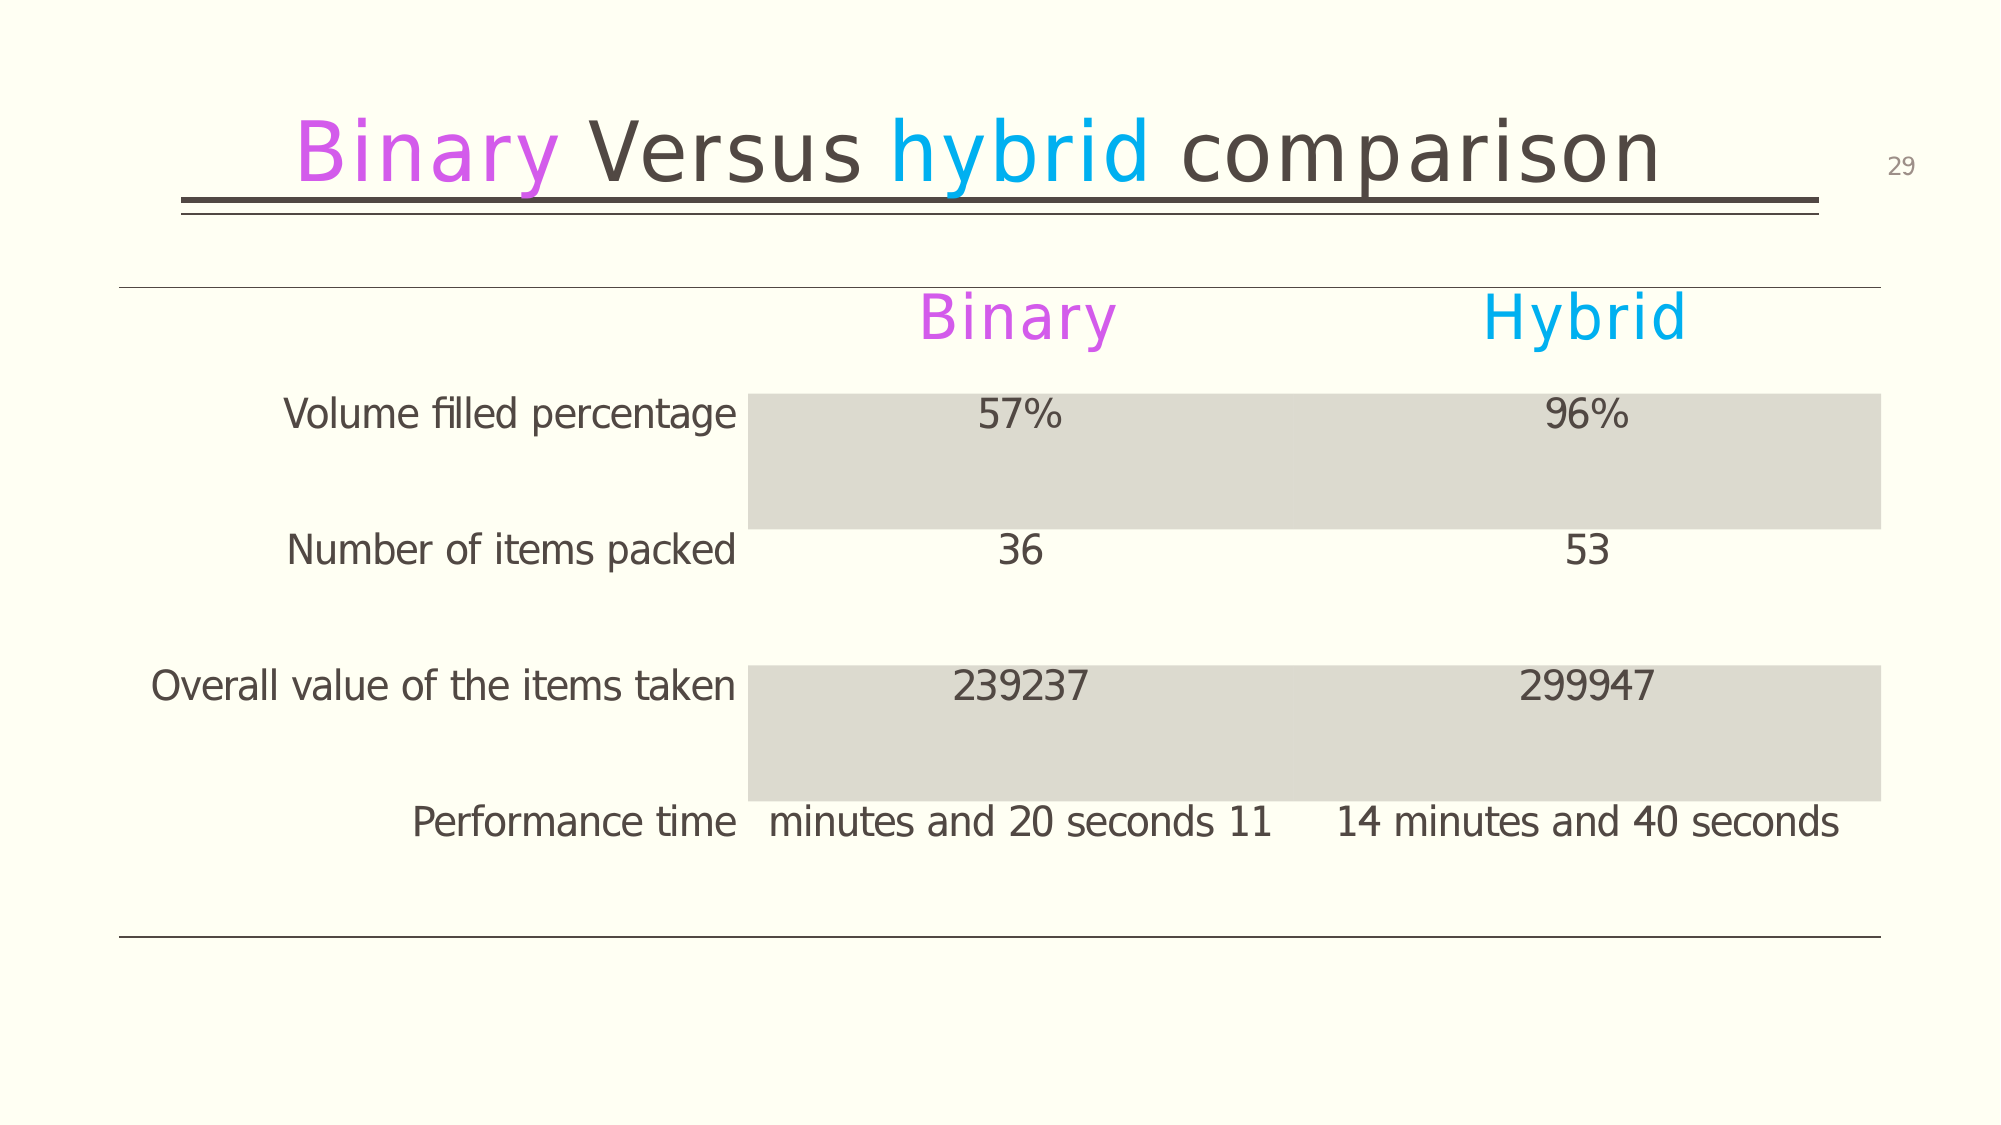

# Binary Versus hybrid comparison
29
|  | Binary | Hybrid |
| --- | --- | --- |
| Volume filled percentage | 57% | 96% |
| Number of items packed | 36 | 53 |
| ­Overall value of the items taken | 239237 | 299947 |
| Performance time | 11 minutes and 20 seconds | 14 minutes and 40 seconds |